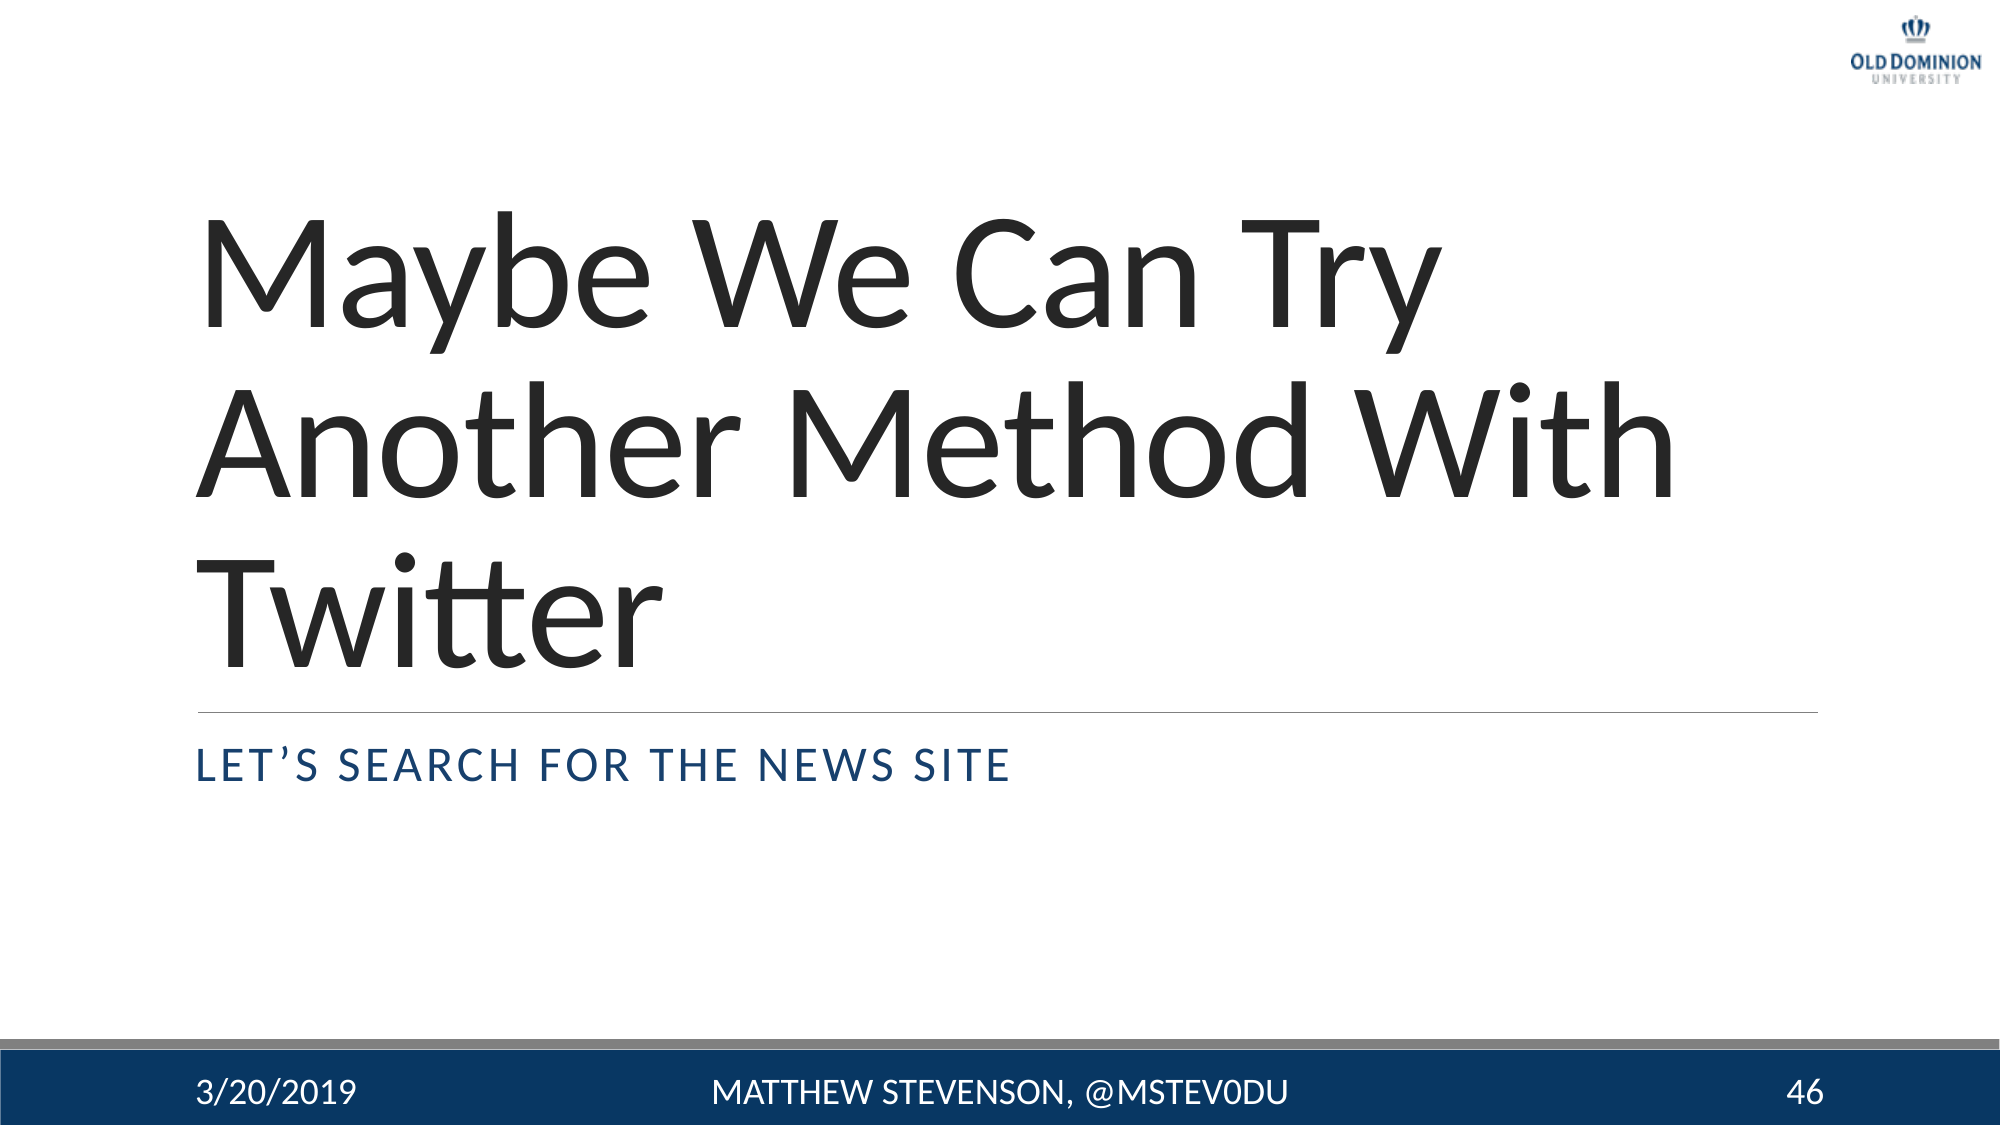

# Maybe We Can Try Another Method With Twitter
Let’s Search For The News Site
3/20/2019
Matthew Stevenson, @mstev0du
46